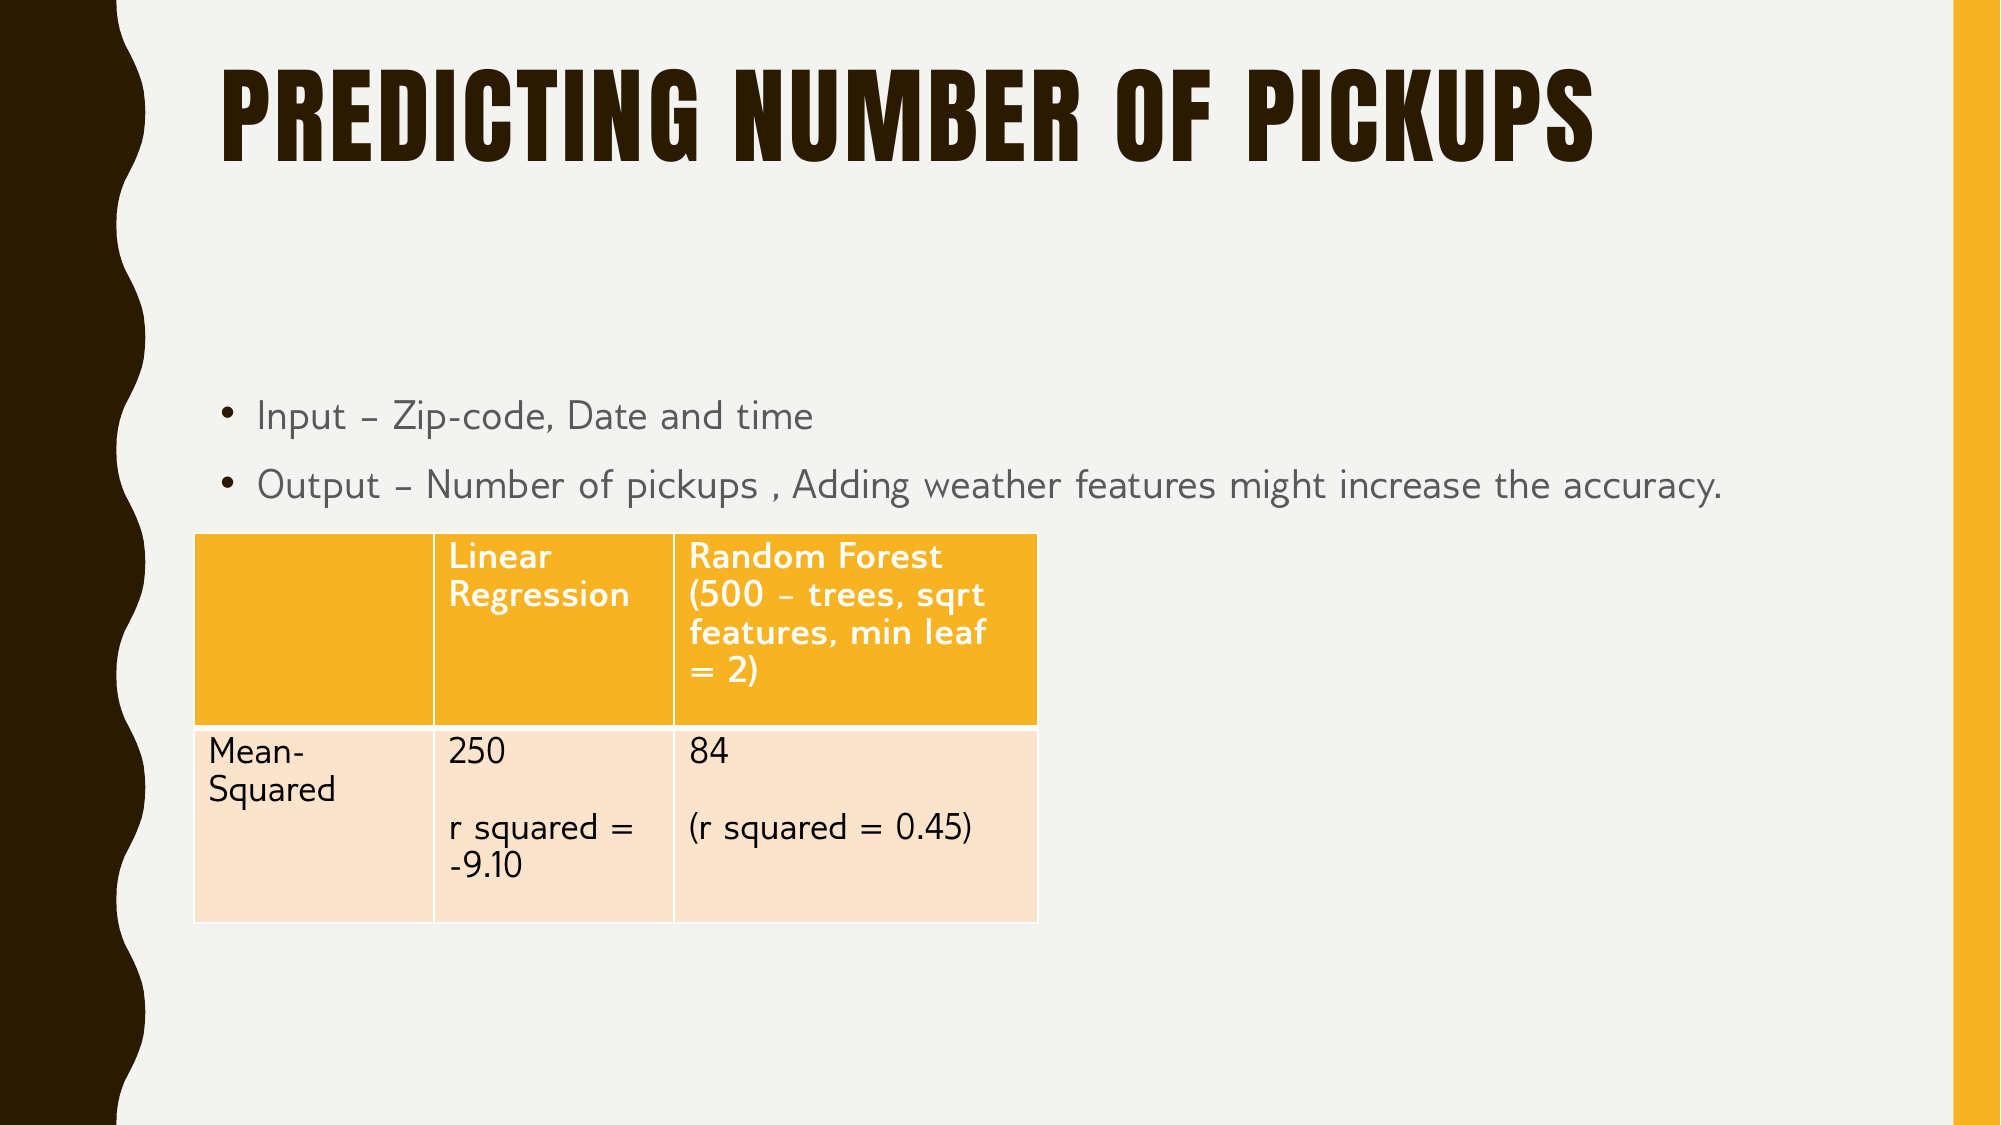

# Predicting Number Of Pickups
Input – Zip-code, Date and time
Output – Number of pickups , Adding weather features might increase the accuracy.

|  | Linear Regression | Random Forest (500 – trees, sqrt features, min leaf = 2) |
| --- | --- | --- |
| Mean-Squared | 250 r squared = -9.10 | 84 (r squared = 0.45) |